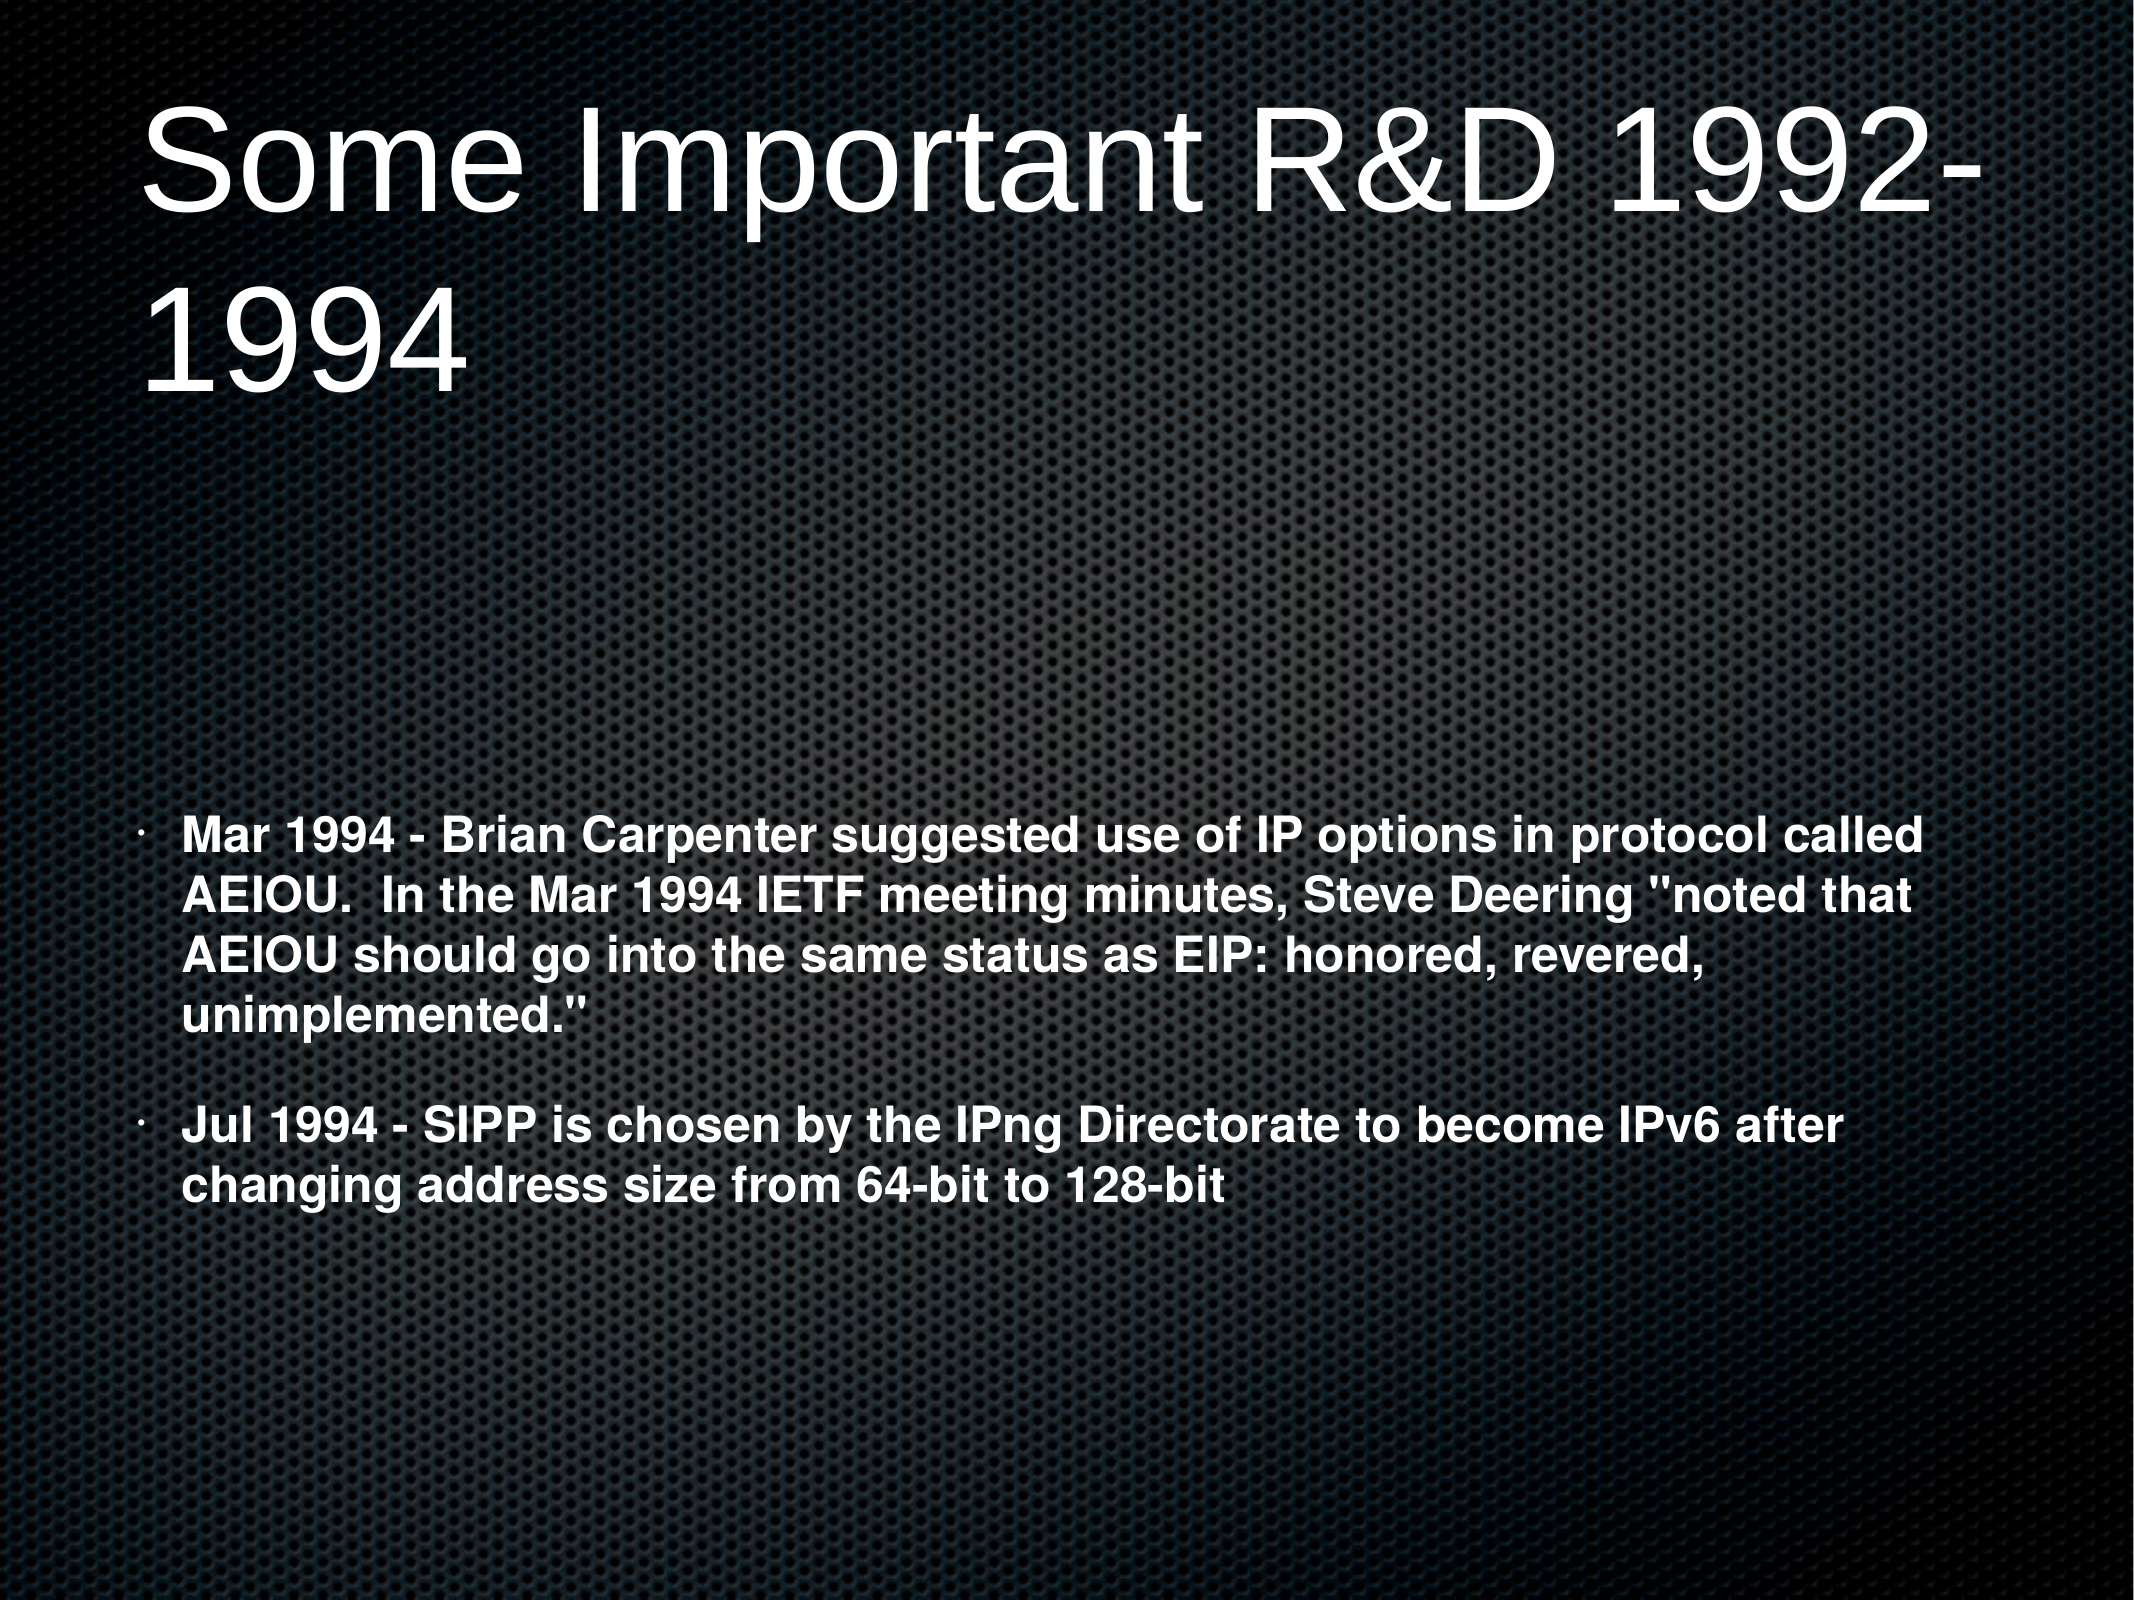

# Some Important R&D 1992-1994
Mar 1994 - Brian Carpenter suggested use of IP options in protocol called AEIOU.  In the Mar 1994 IETF meeting minutes, Steve Deering "noted that AEIOU should go into the same status as EIP: honored, revered, unimplemented."
Jul 1994 - SIPP is chosen by the IPng Directorate to become IPv6 after changing address size from 64-bit to 128-bit